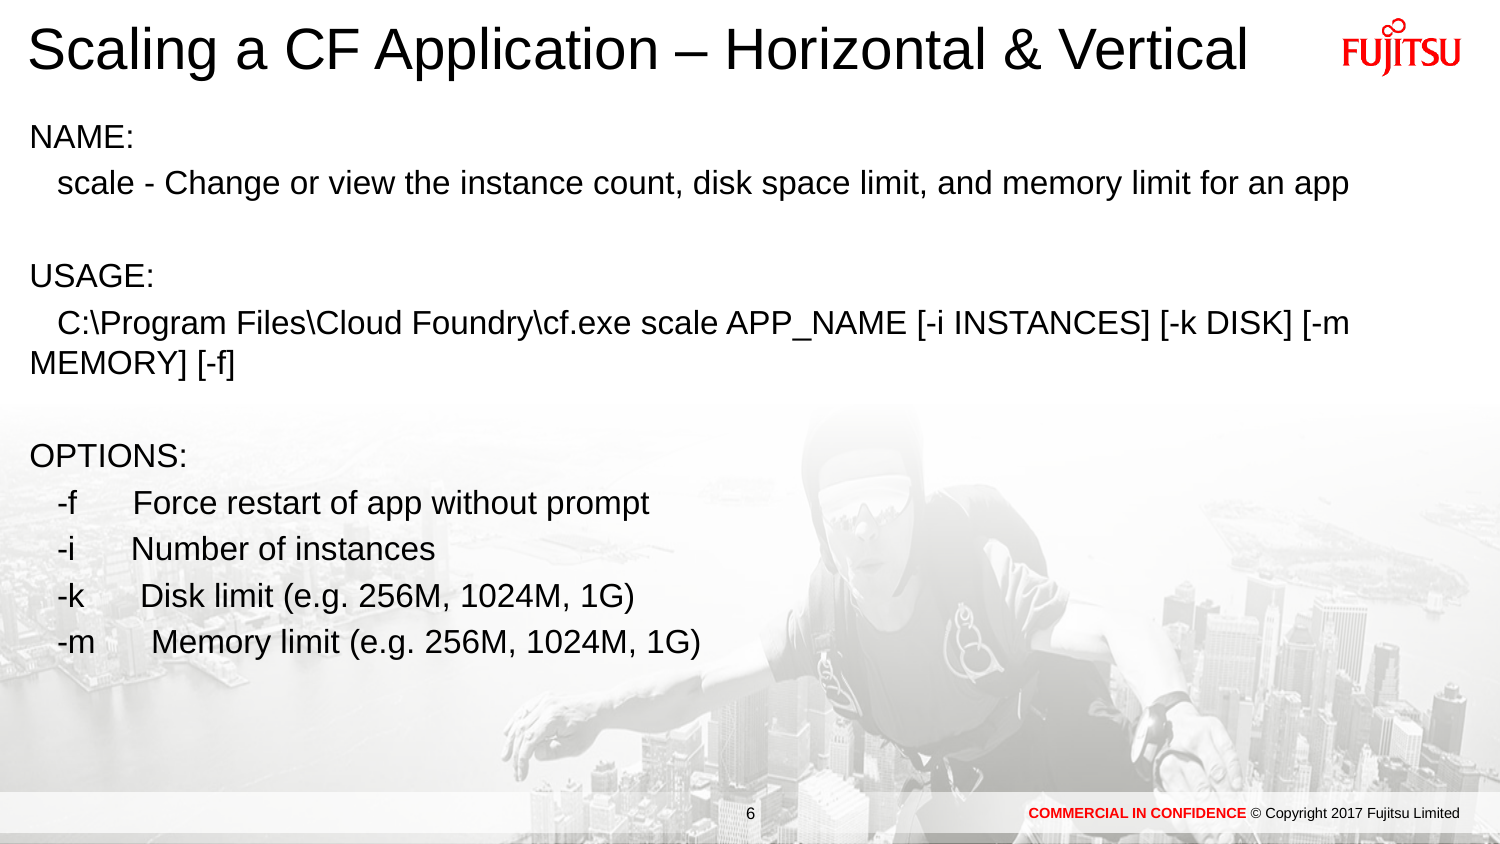

# Scaling a CF Application – Horizontal & Vertical
NAME:
   scale - Change or view the instance count, disk space limit, and memory limit for an app

USAGE:
   C:\Program Files\Cloud Foundry\cf.exe scale APP_NAME [-i INSTANCES] [-k DISK] [-m MEMORY] [-f]

OPTIONS:
   -f      Force restart of app without prompt
   -i      Number of instances
   -k      Disk limit (e.g. 256M, 1024M, 1G)
   -m      Memory limit (e.g. 256M, 1024M, 1G)